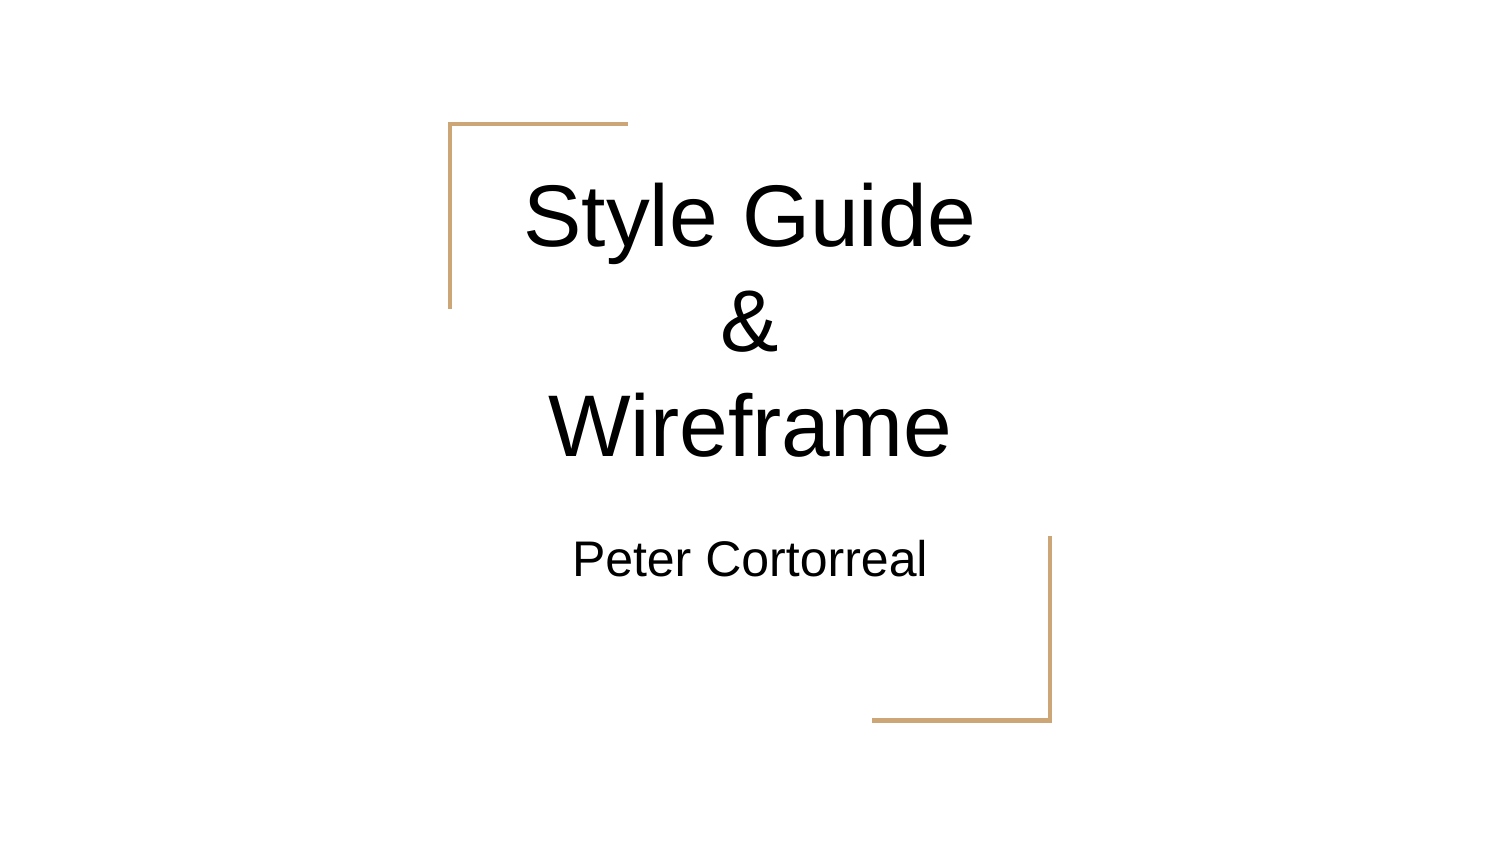

# Style Guide
&
Wireframe
Peter Cortorreal